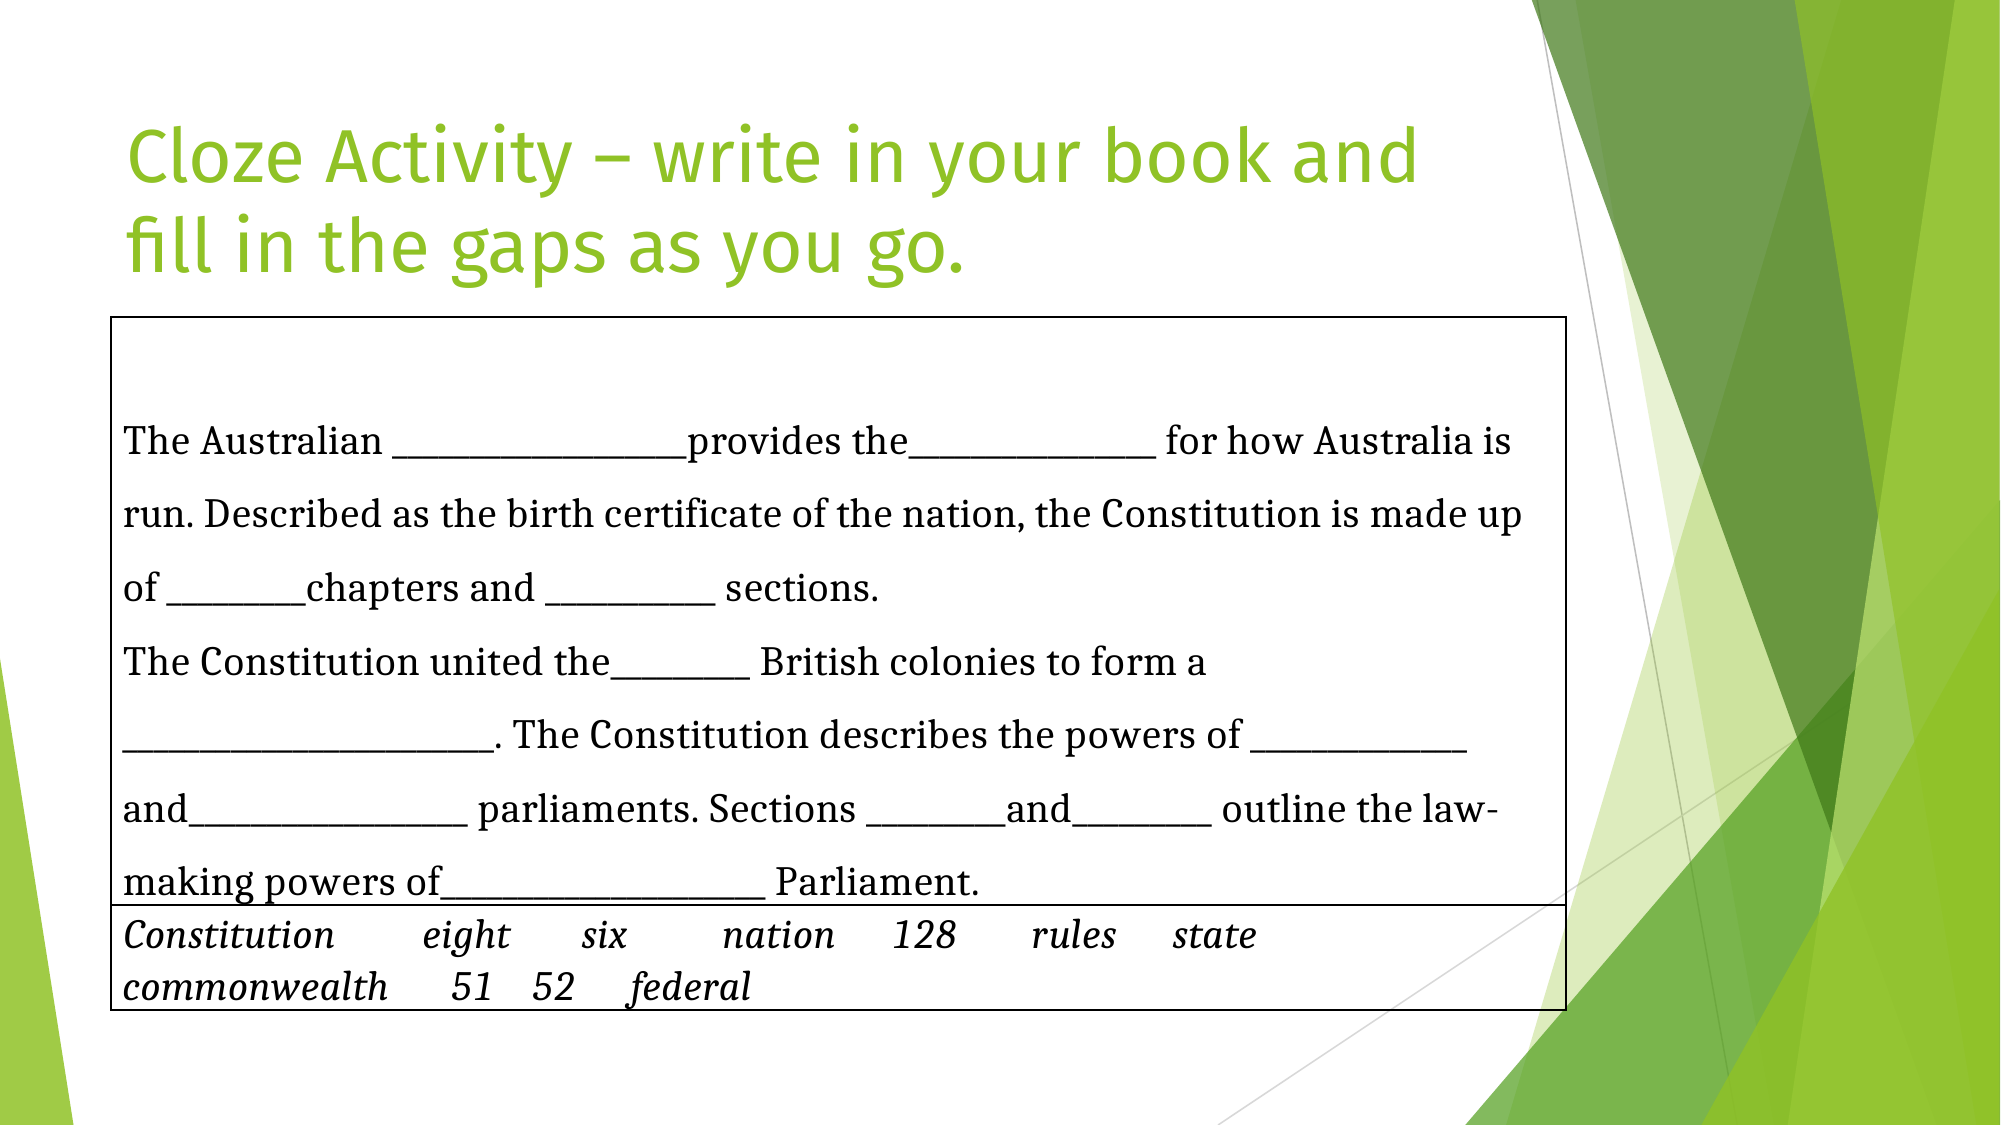

# Cloze Activity – write in your book and fill in the gaps as you go.
| The Australian \_\_\_\_\_\_\_\_\_\_\_\_\_\_\_\_\_\_\_provides the\_\_\_\_\_\_\_\_\_\_\_\_\_\_\_\_ for how Australia is run. Described as the birth certificate of the nation, the Constitution is made up of \_\_\_\_\_\_\_\_\_chapters and \_\_\_\_\_\_\_\_\_\_\_ sections. The Constitution united the\_\_\_\_\_\_\_\_\_ British colonies to form a \_\_\_\_\_\_\_\_\_\_\_\_\_\_\_\_\_\_\_\_\_\_\_\_. The Constitution describes the powers of \_\_\_\_\_\_\_\_\_\_\_\_\_\_ and\_\_\_\_\_\_\_\_\_\_\_\_\_\_\_\_\_\_ parliaments. Sections \_\_\_\_\_\_\_\_\_and\_\_\_\_\_\_\_\_\_ outline the law-making powers of\_\_\_\_\_\_\_\_\_\_\_\_\_\_\_\_\_\_\_\_\_ Parliament. |
| --- |
| Constitution eight six nation 128 rules state commonwealth 51 52 federal |